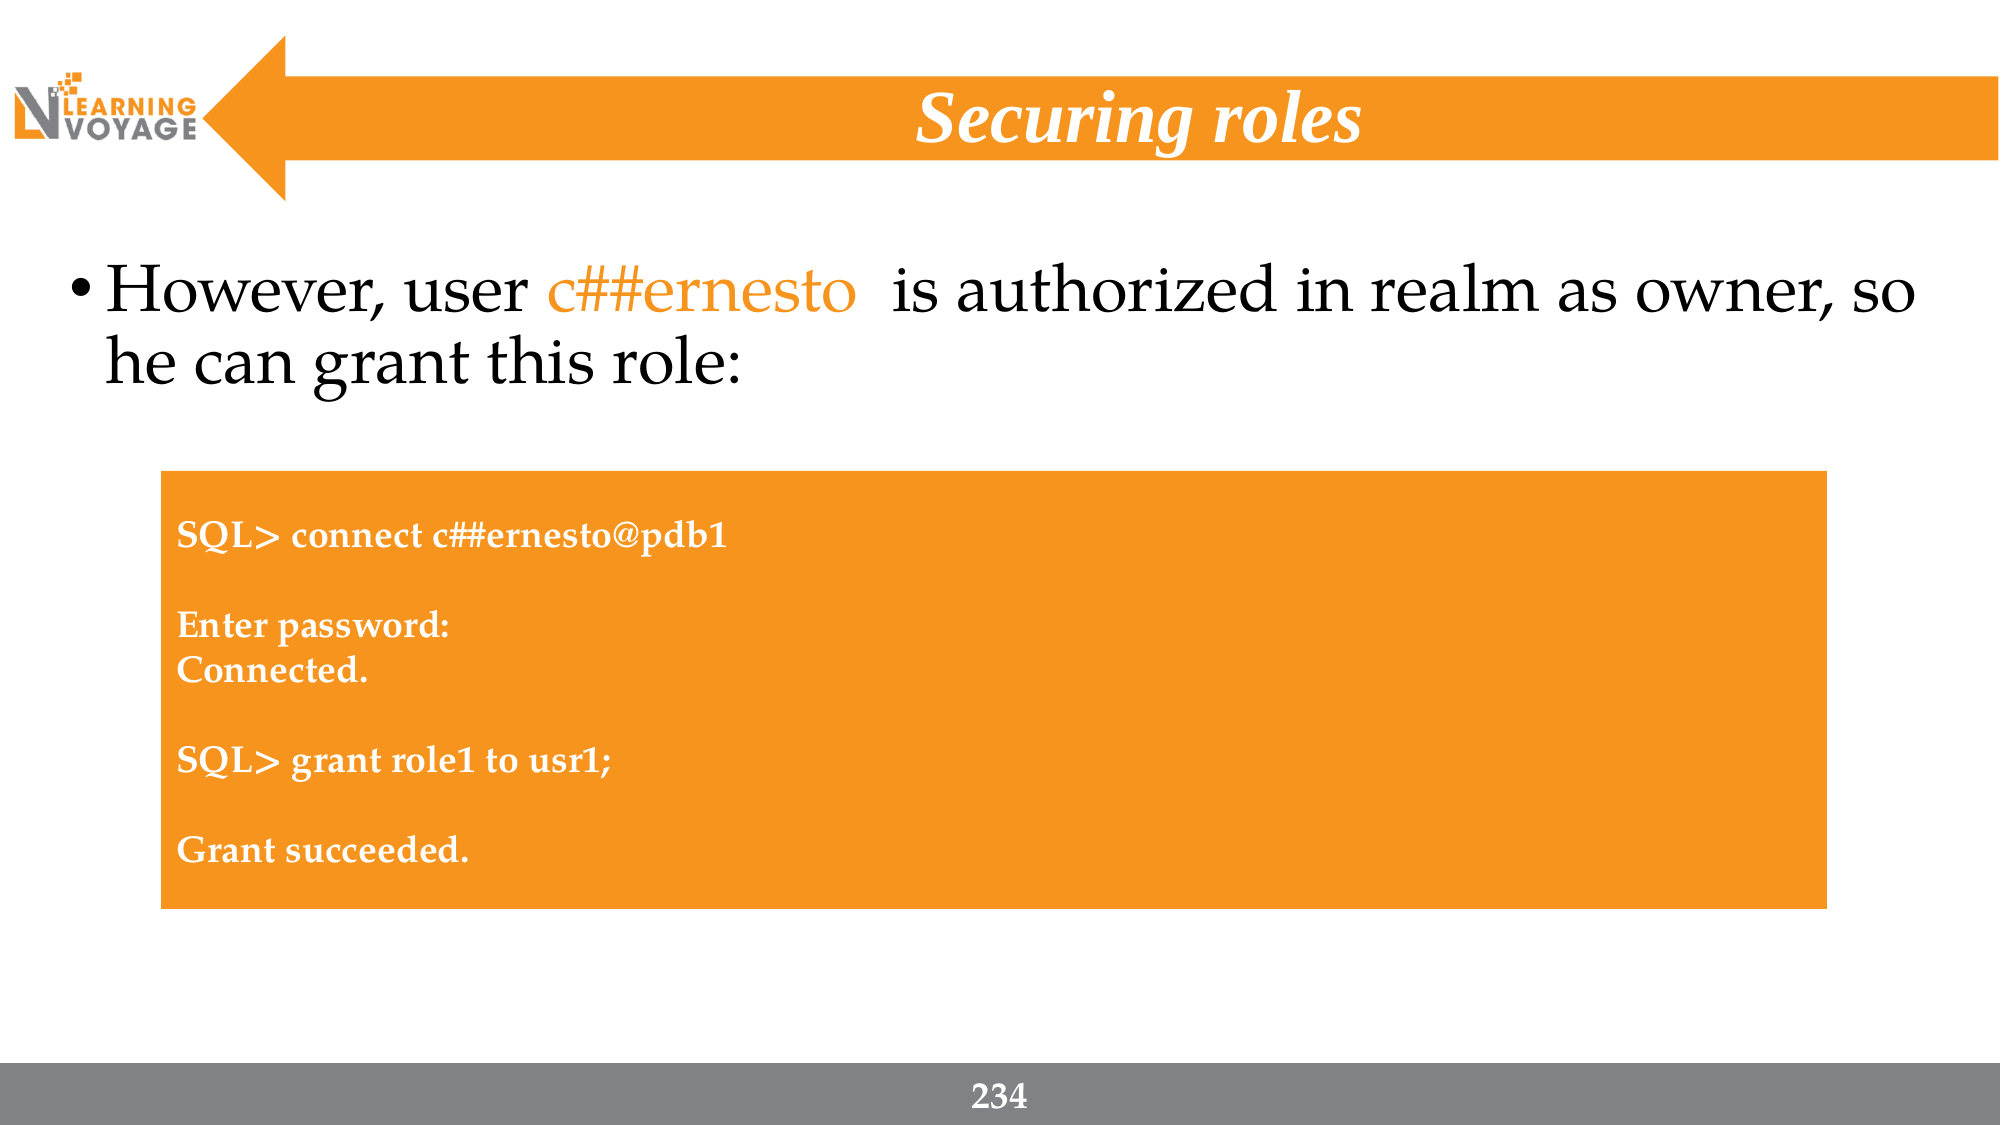

# Securing roles
However, user c##ernesto  is authorized in realm as owner, so he can grant this role:
SQL> connect c##ernesto@pdb1

Enter password:
Connected.

SQL> grant role1 to usr1;

Grant succeeded.
234